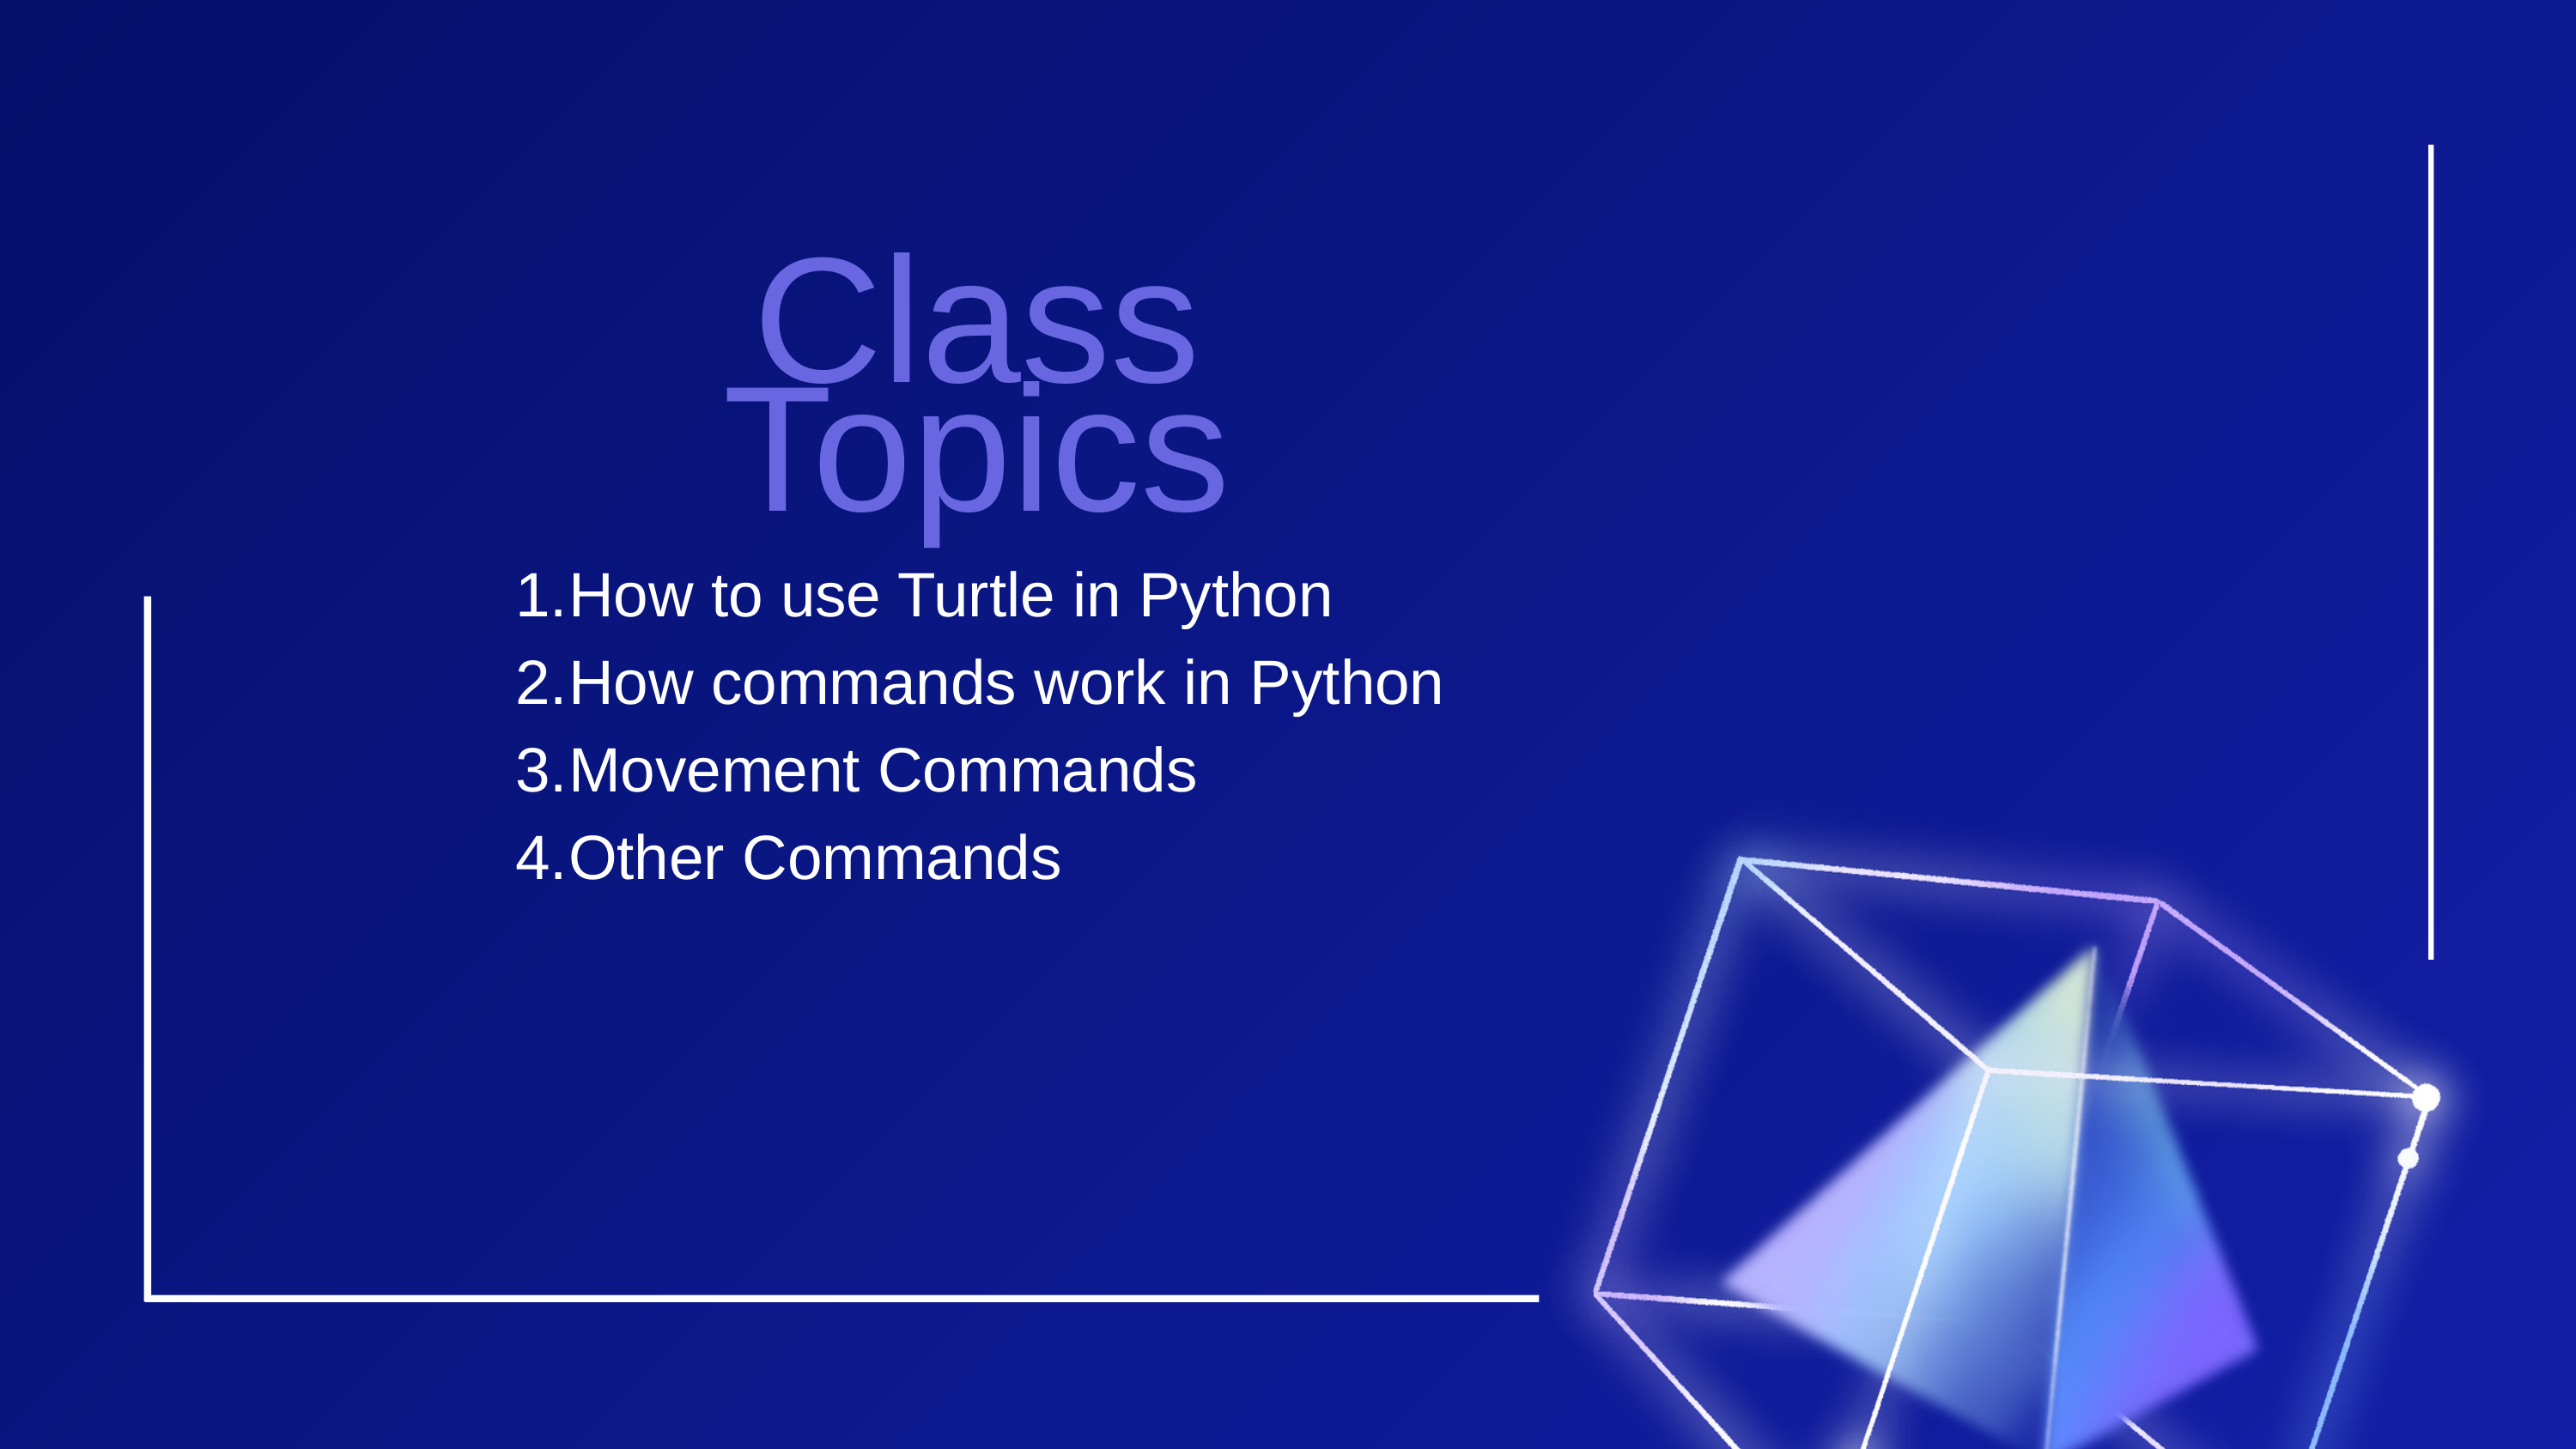

Class Topics
How to use Turtle in Python
How commands work in Python
Movement Commands
Other Commands